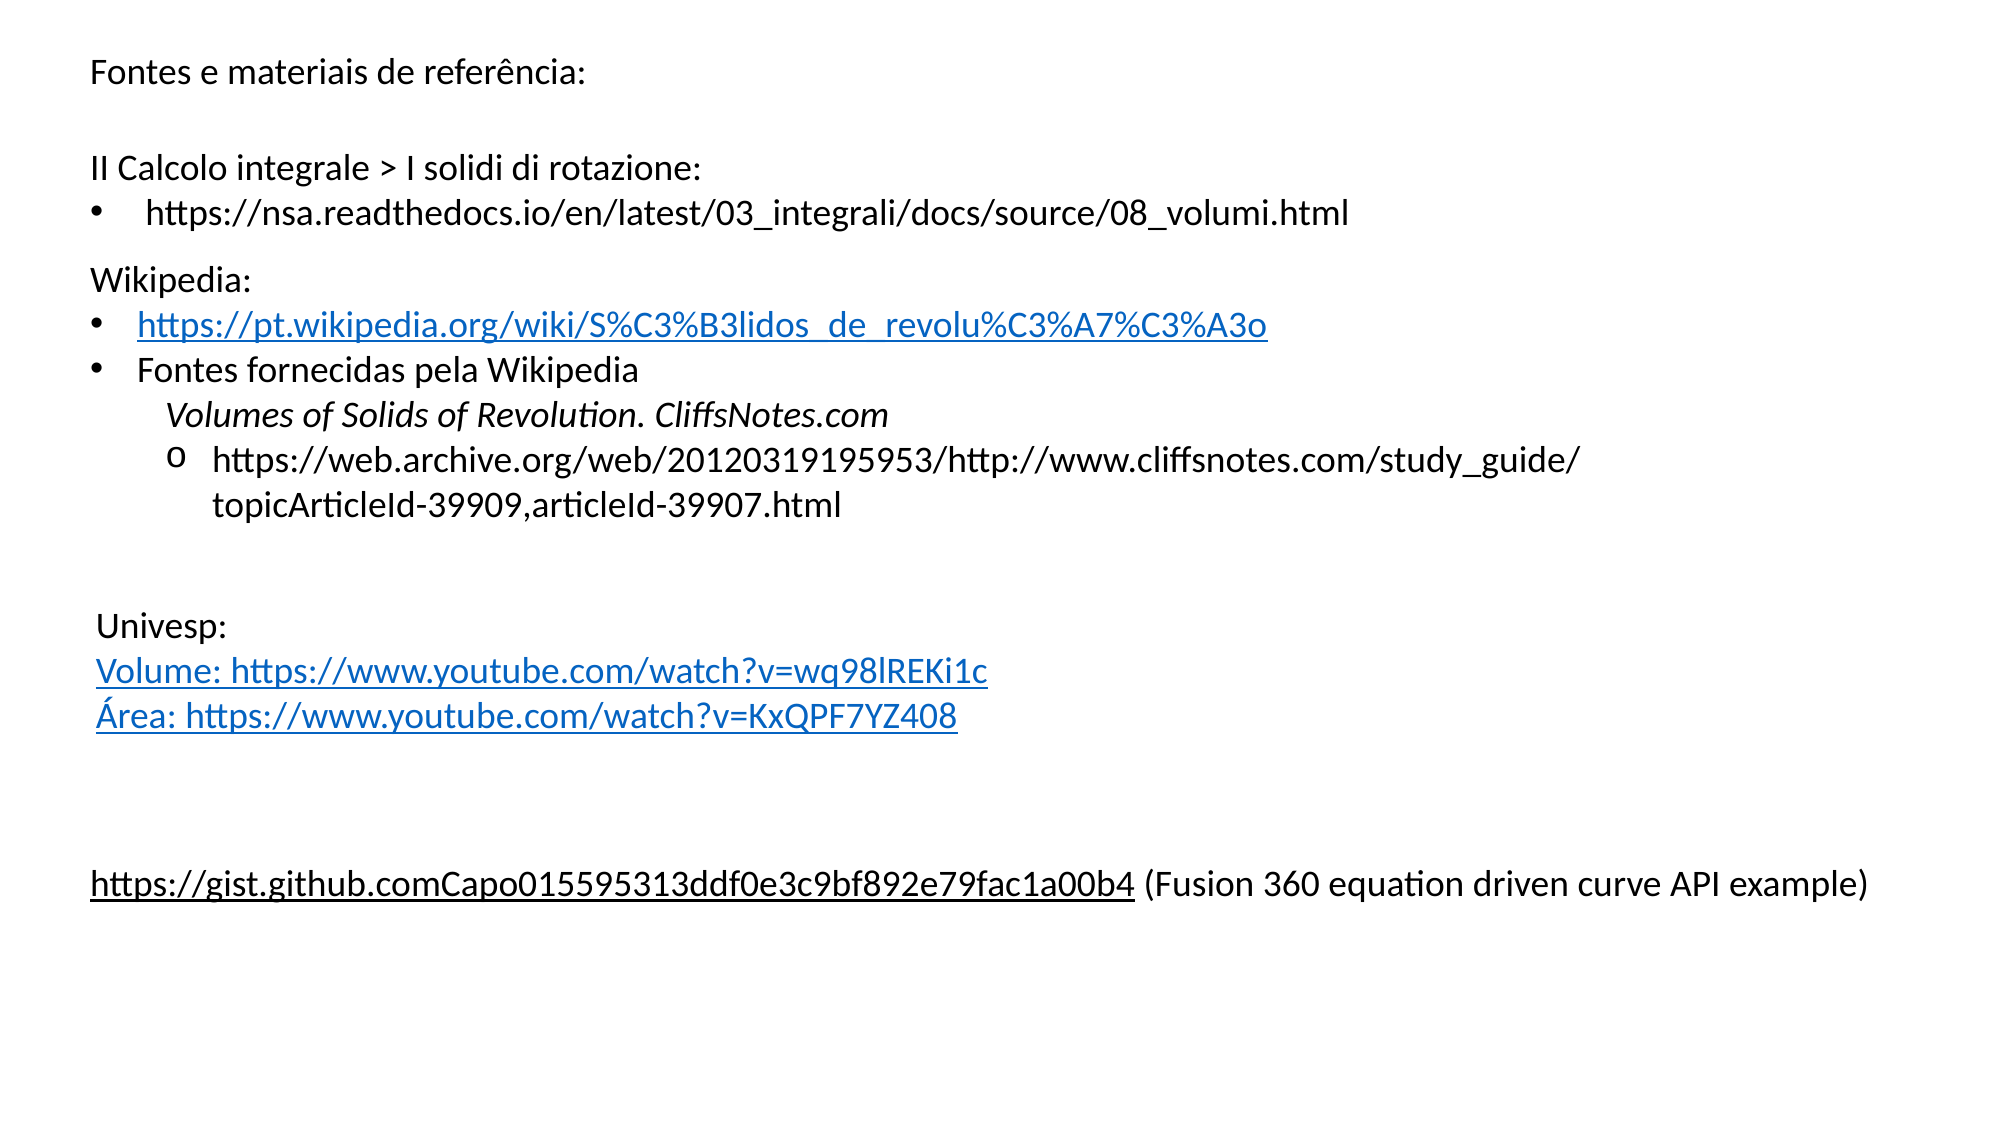

Fontes e materiais de referência:
II Calcolo integrale > I solidi di rotazione:
 https://nsa.readthedocs.io/en/latest/03_integrali/docs/source/08_volumi.html
Wikipedia:
https://pt.wikipedia.org/wiki/S%C3%B3lidos_de_revolu%C3%A7%C3%A3o
Fontes fornecidas pela Wikipedia
Volumes of Solids of Revolution. CliffsNotes.com
https://web.archive.org/web/20120319195953/http://www.cliffsnotes.com/study_guide/topicArticleId-39909,articleId-39907.html
Univesp:
Volume: https://www.youtube.com/watch?v=wq98lREKi1c
Área: https://www.youtube.com/watch?v=KxQPF7YZ408

https://gist.github.comCapo015595313ddf0e3c9bf892e79fac1a00b4 (Fusion 360 equation driven curve API example)